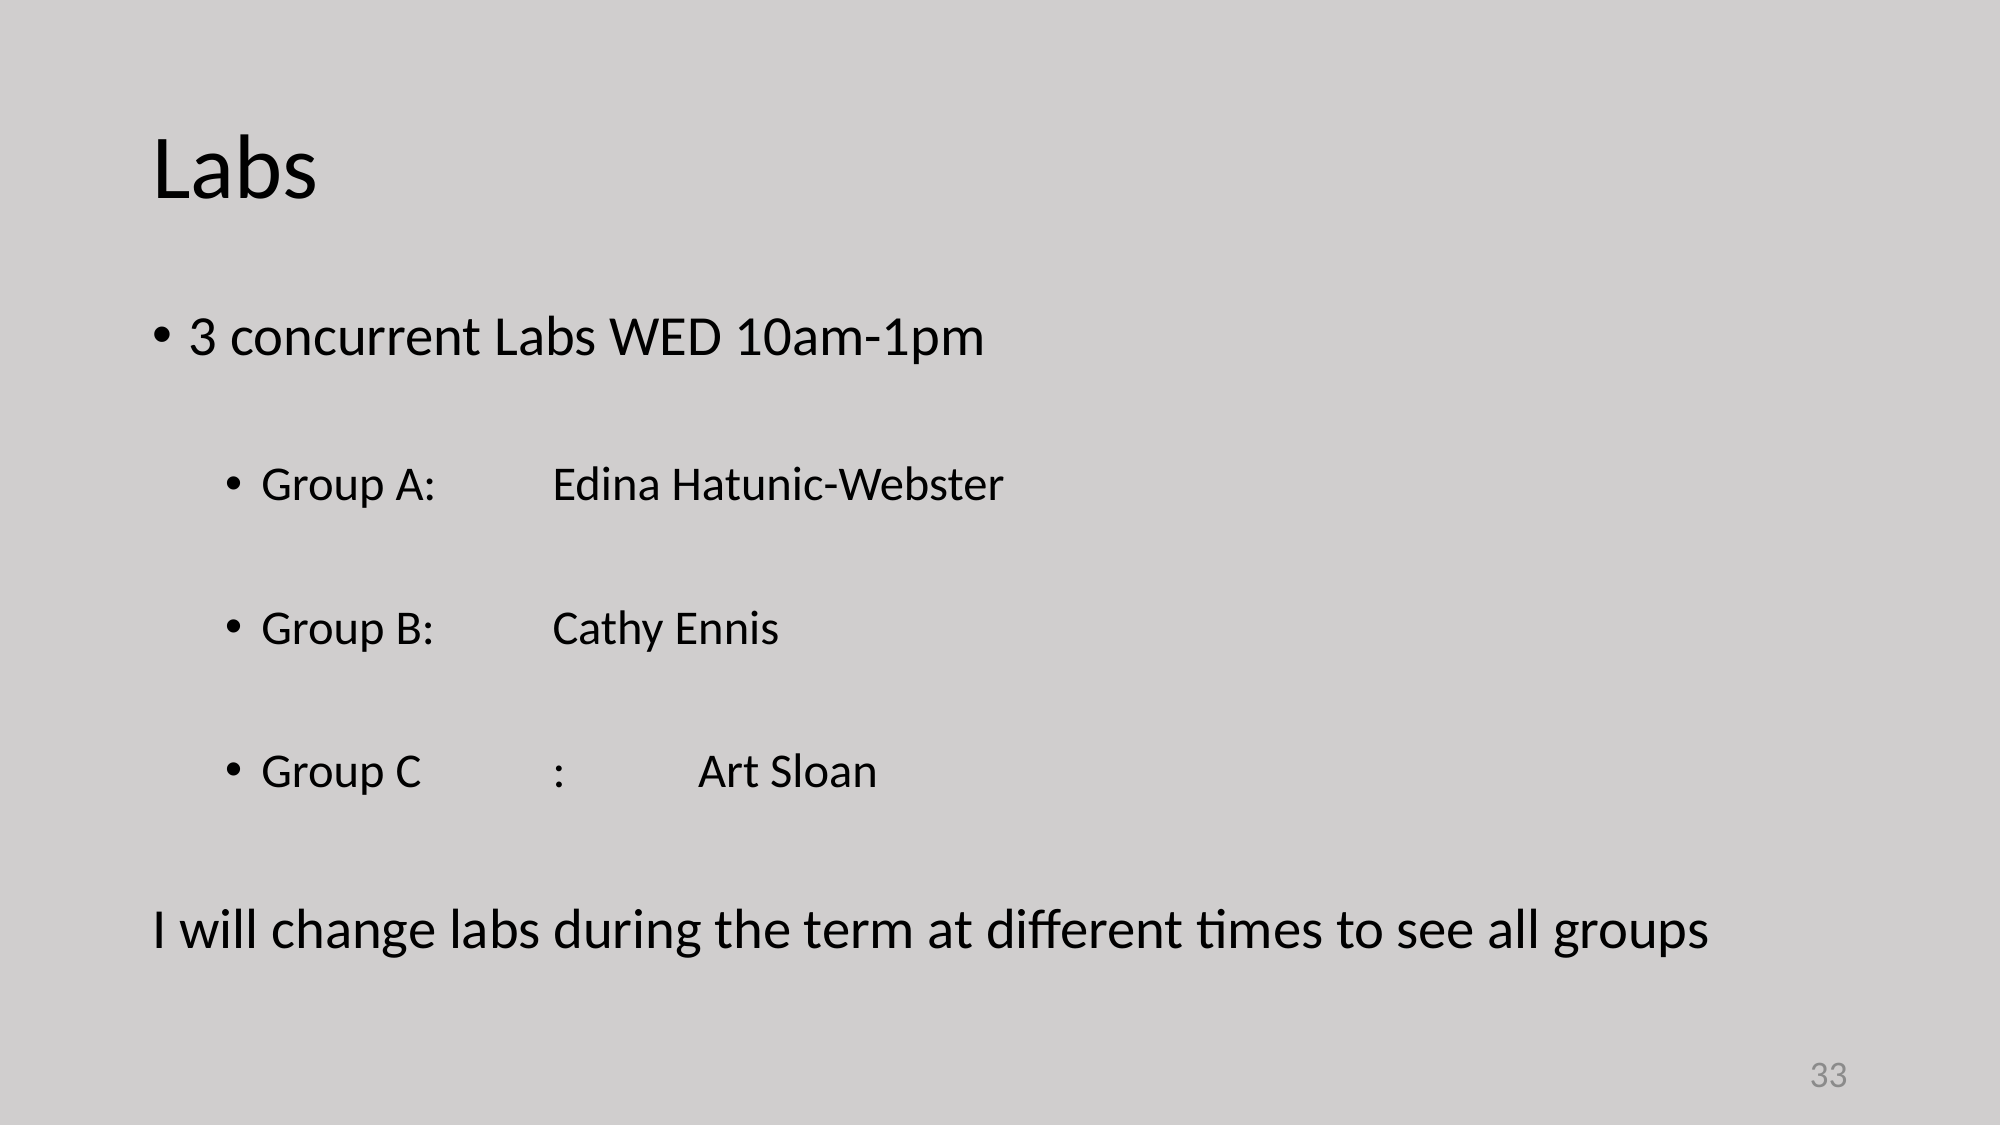

# Labs
3 concurrent Labs WED 10am-1pm

Group A:		Edina Hatunic-Webster

Group B:		Cathy Ennis

Group C	: 	Art Sloan

I will change labs during the term at different times to see all groups
33